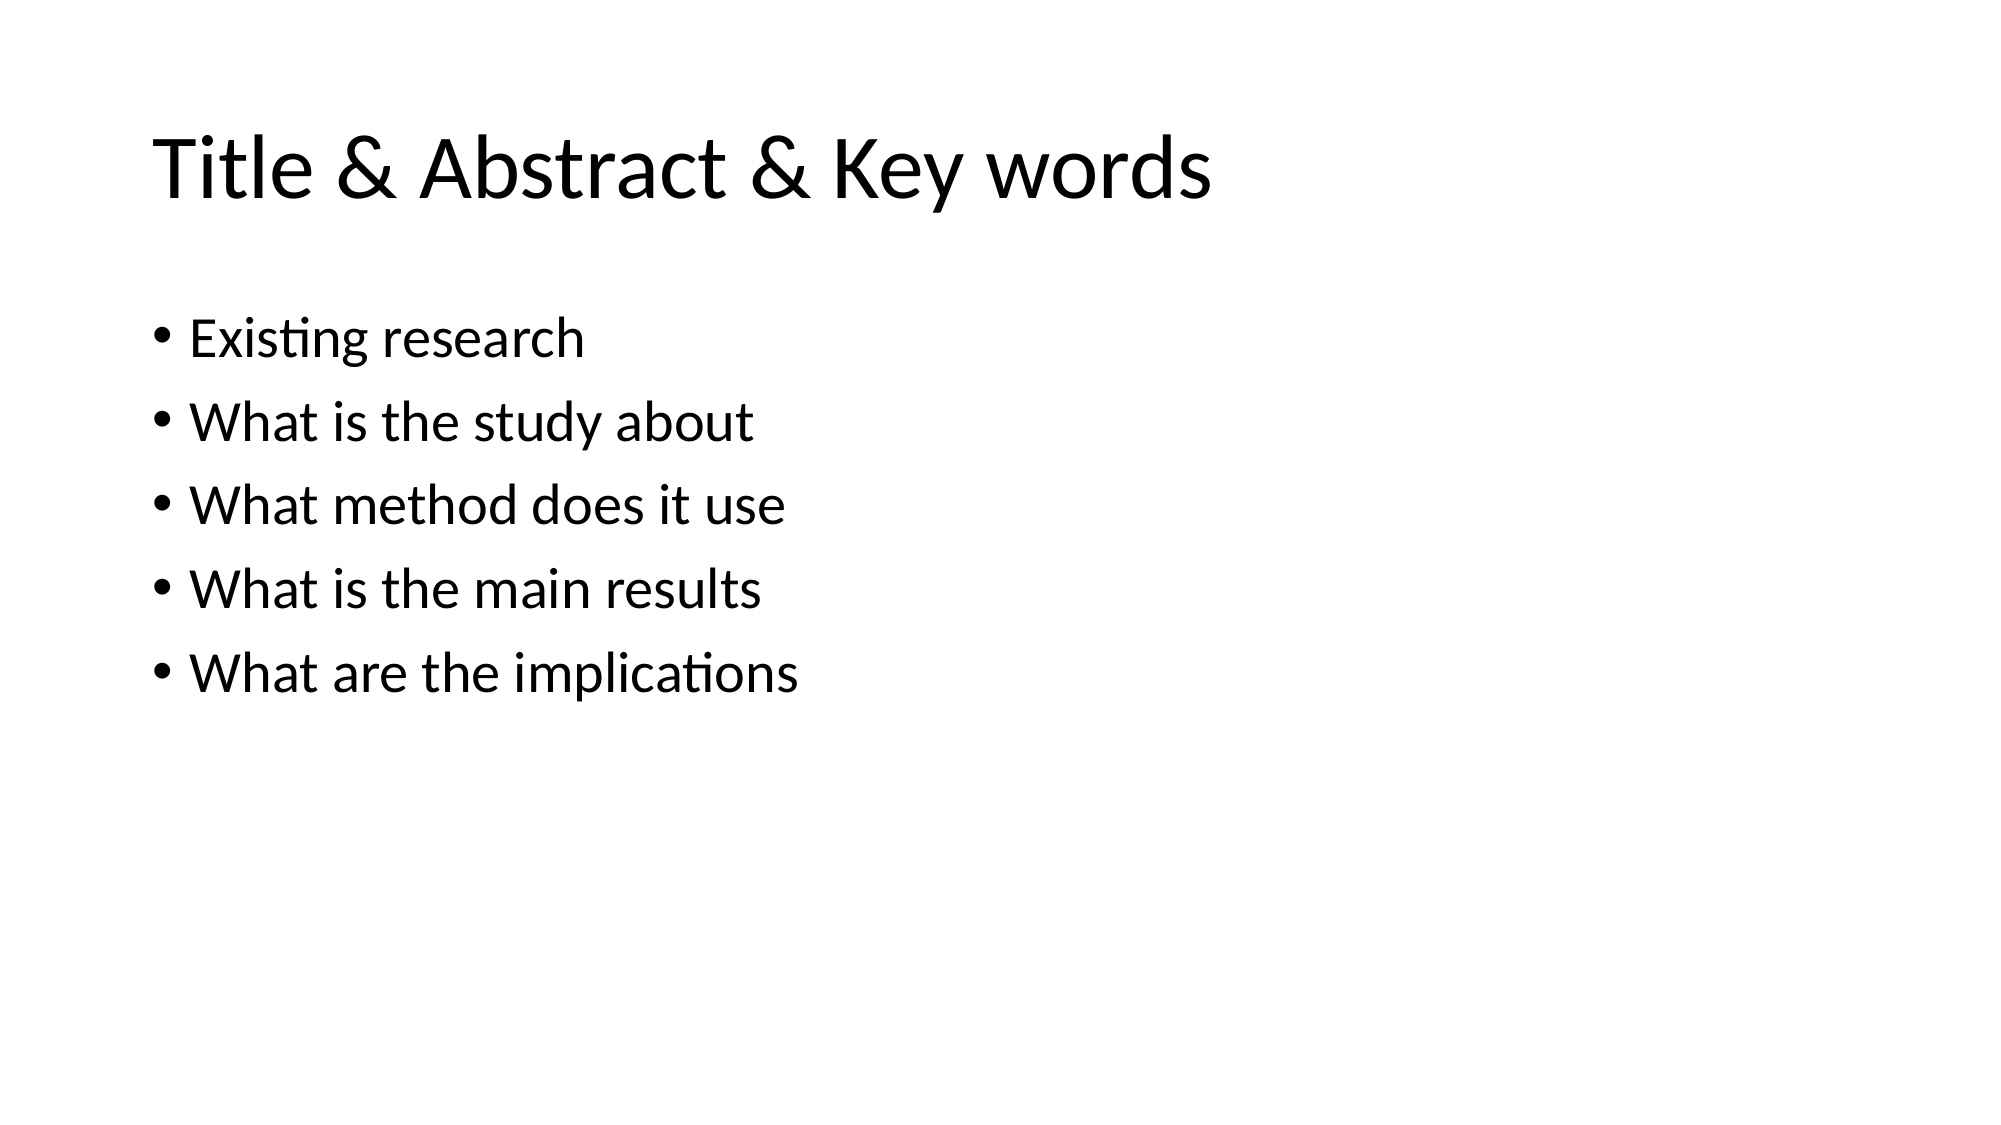

# Title & Abstract & Key words
Existing research
What is the study about
What method does it use
What is the main results
What are the implications